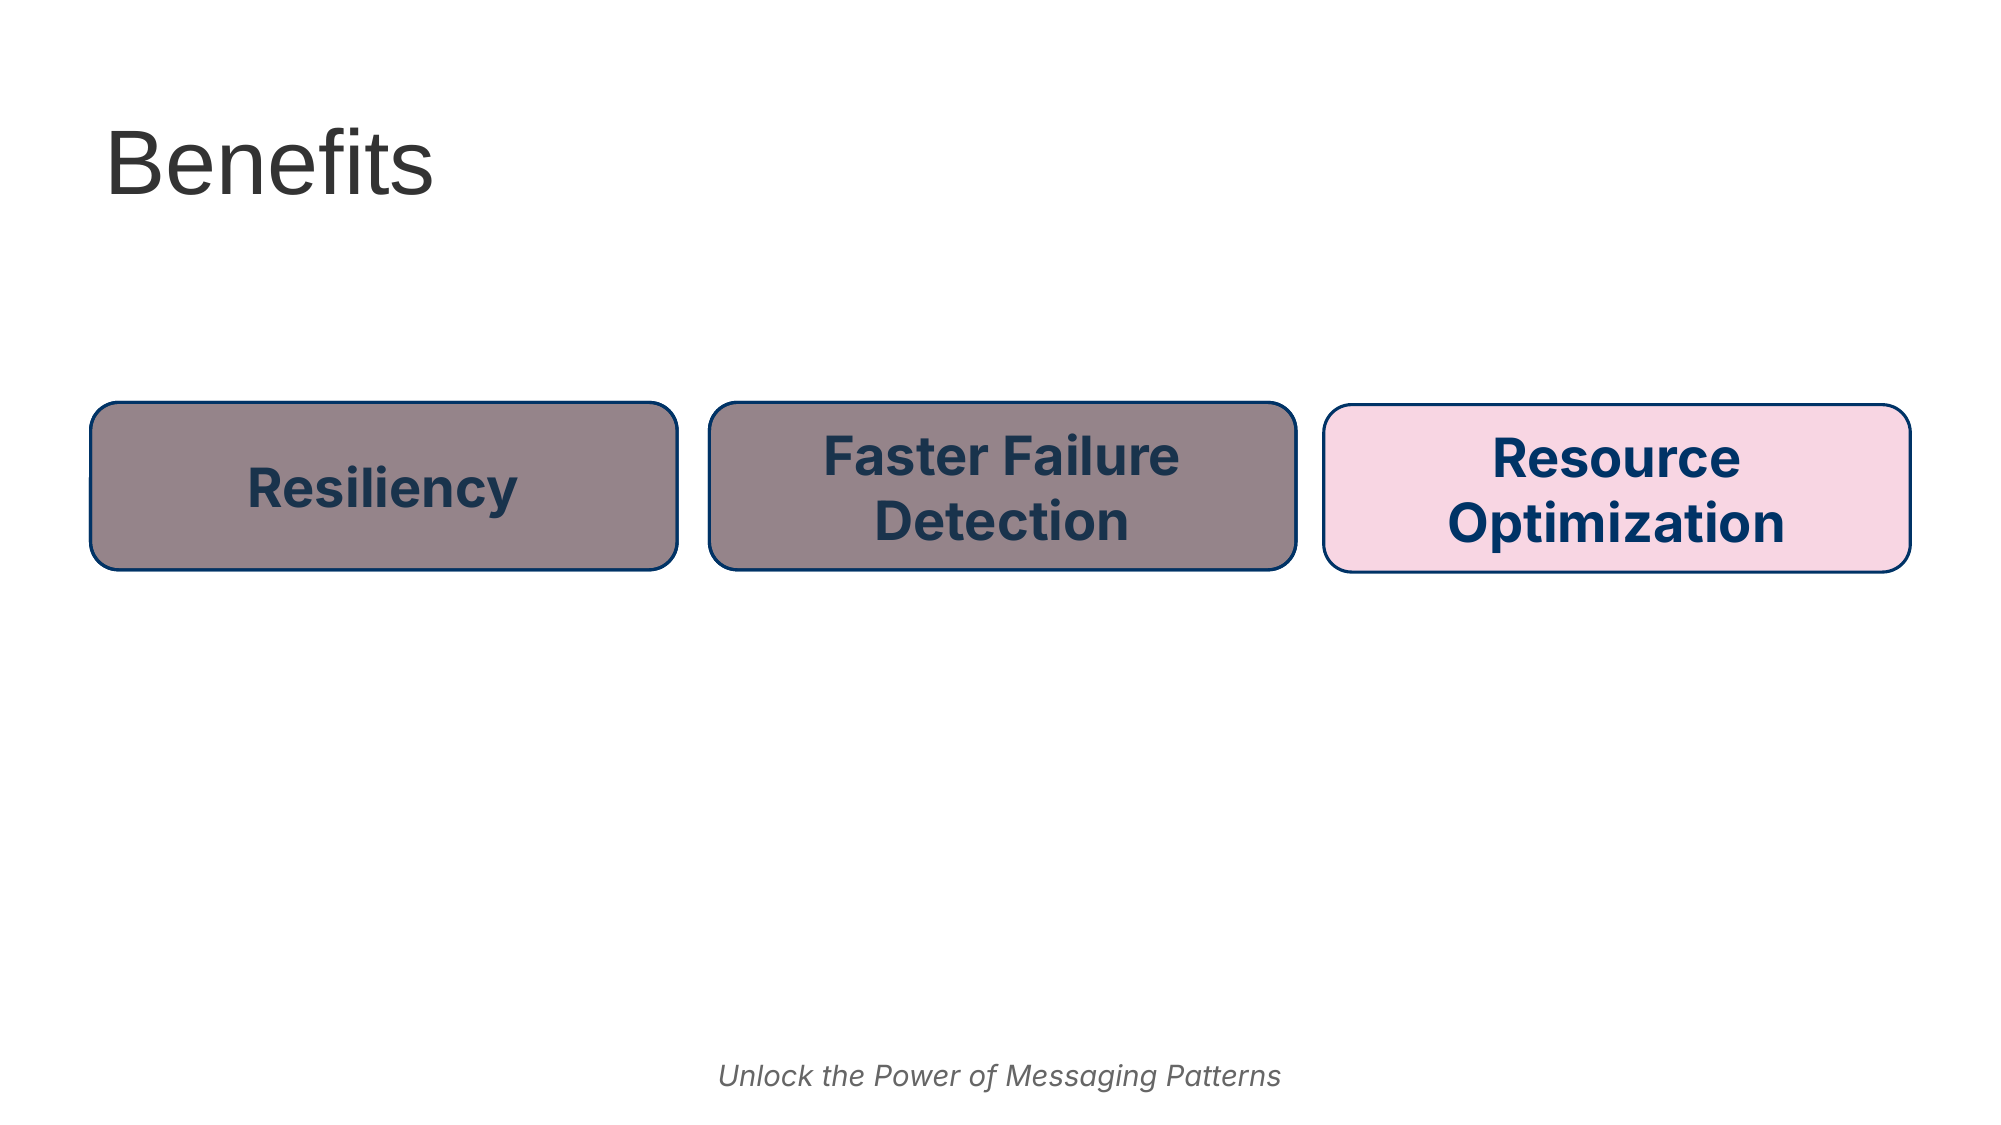

# Benefits
Resiliency

Faster Failure Detection

Resource Optimization